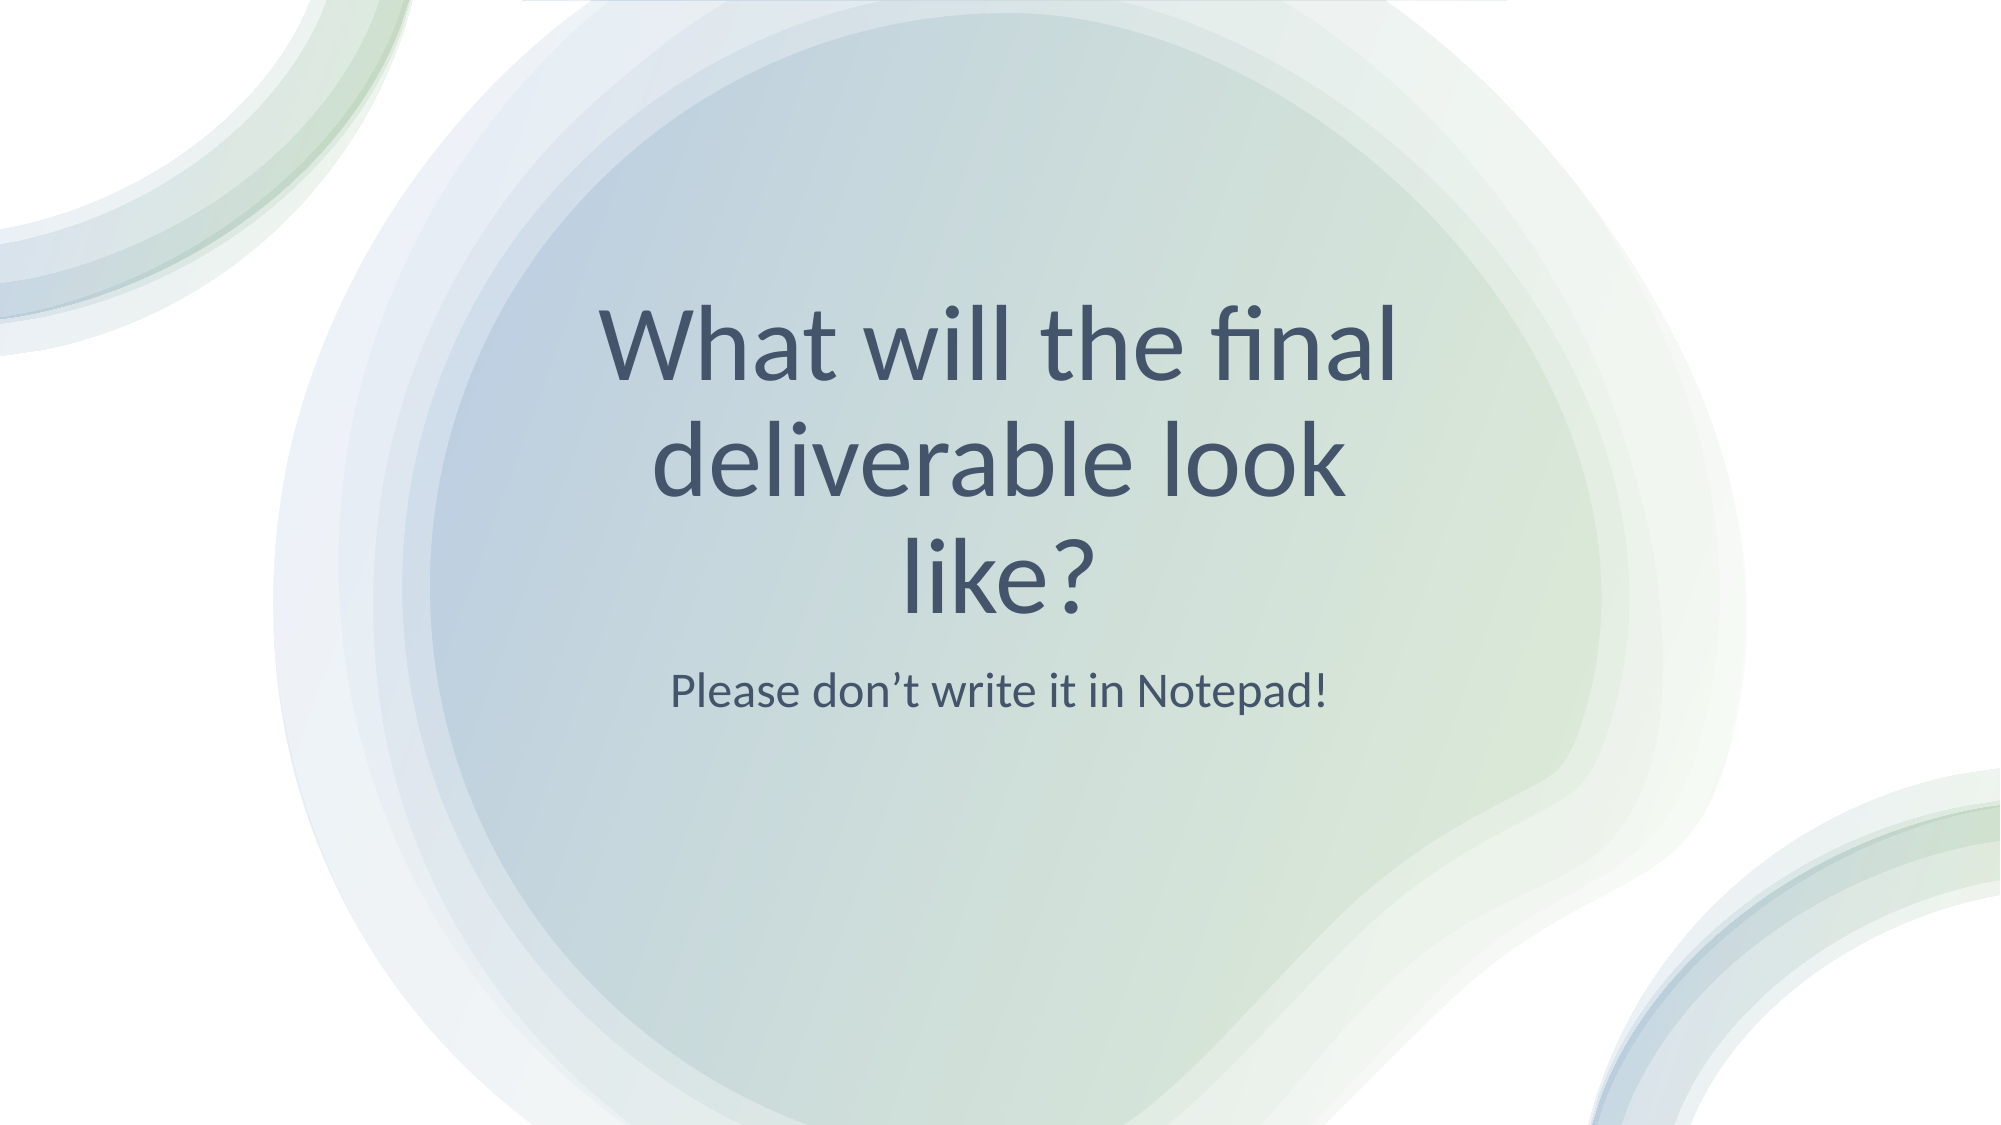

# What will the final deliverable look like?
Please don’t write it in Notepad!